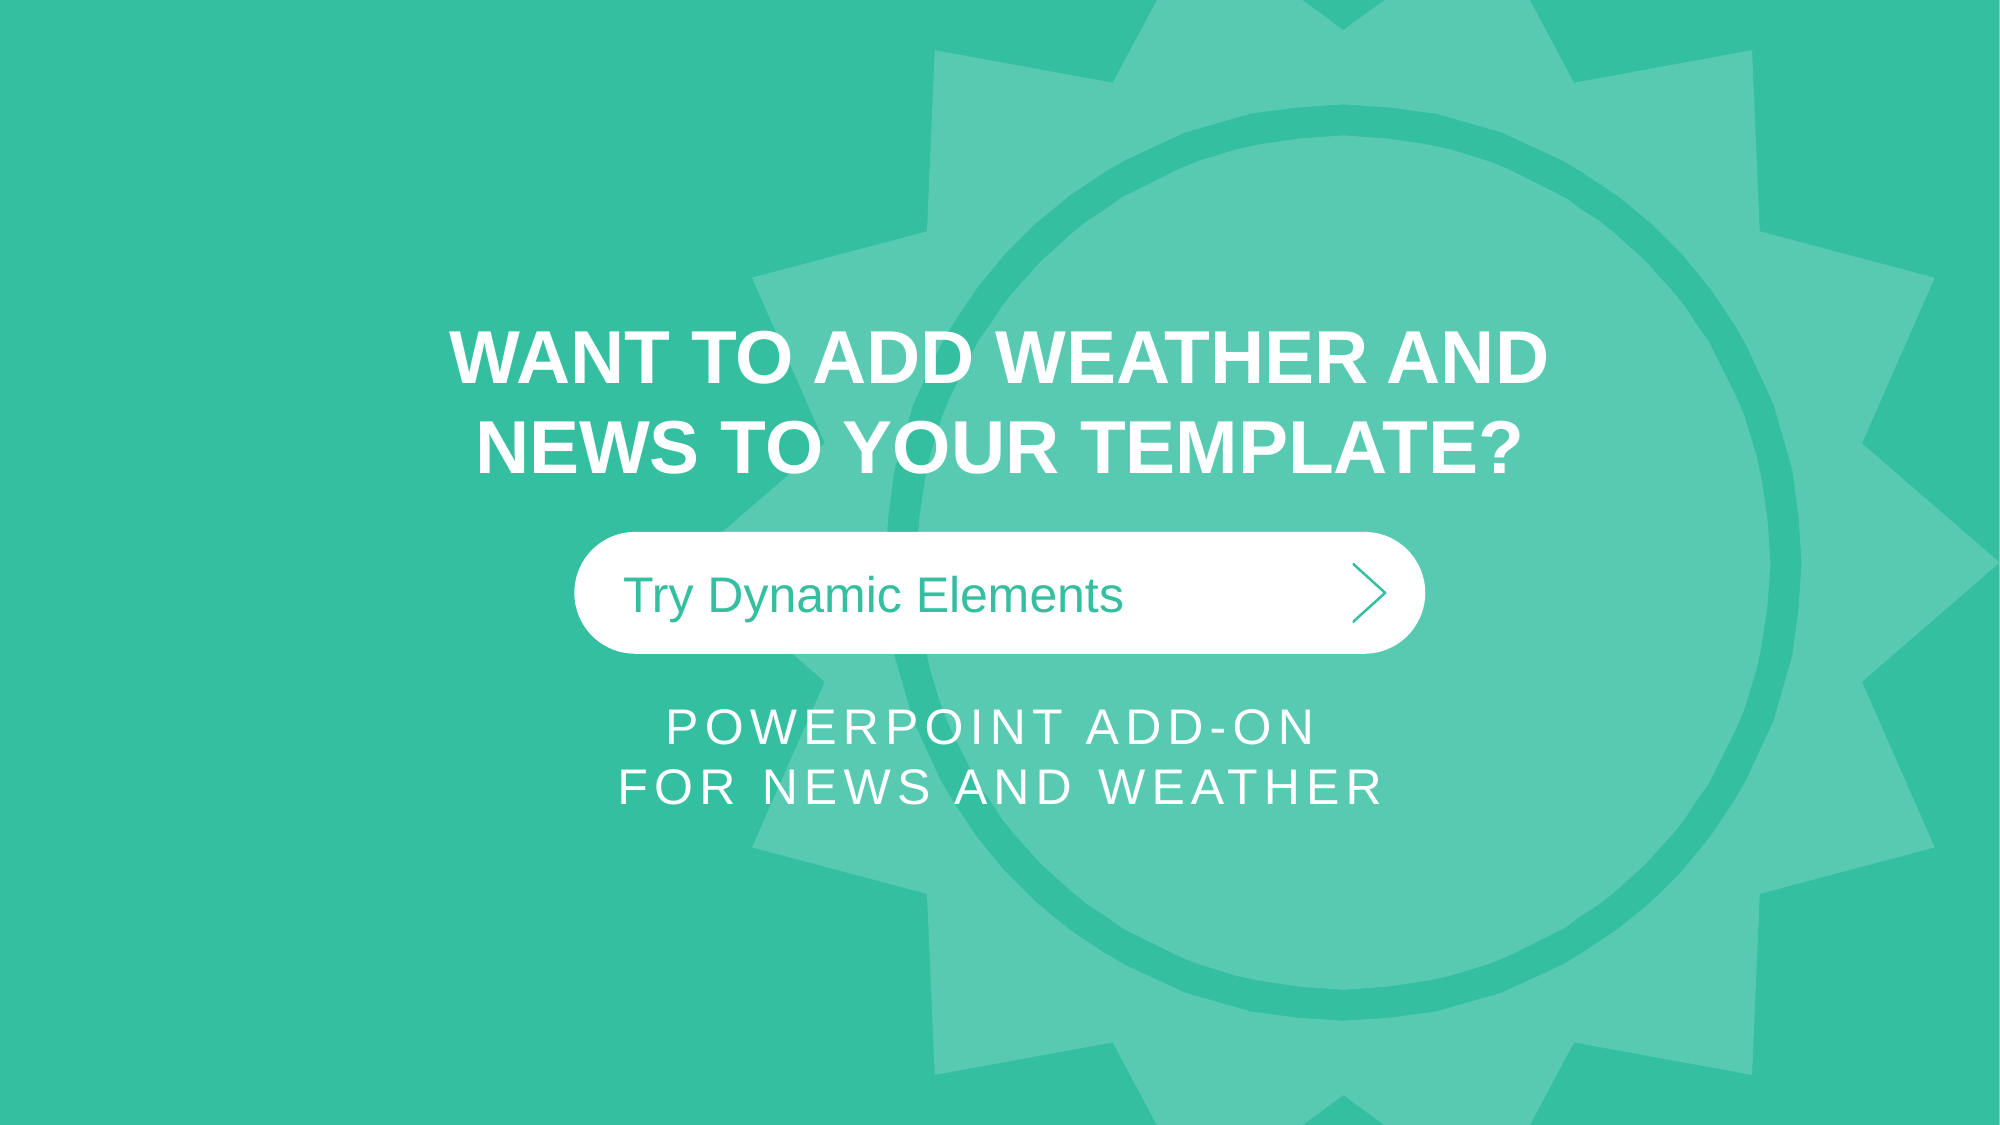

WANT TO ADD WEATHER AND NEWS TO YOUR TEMPLATE?

Try Dynamic Elements

POWERPOINT ADD-ON
FOR NEWS AND WEATHER